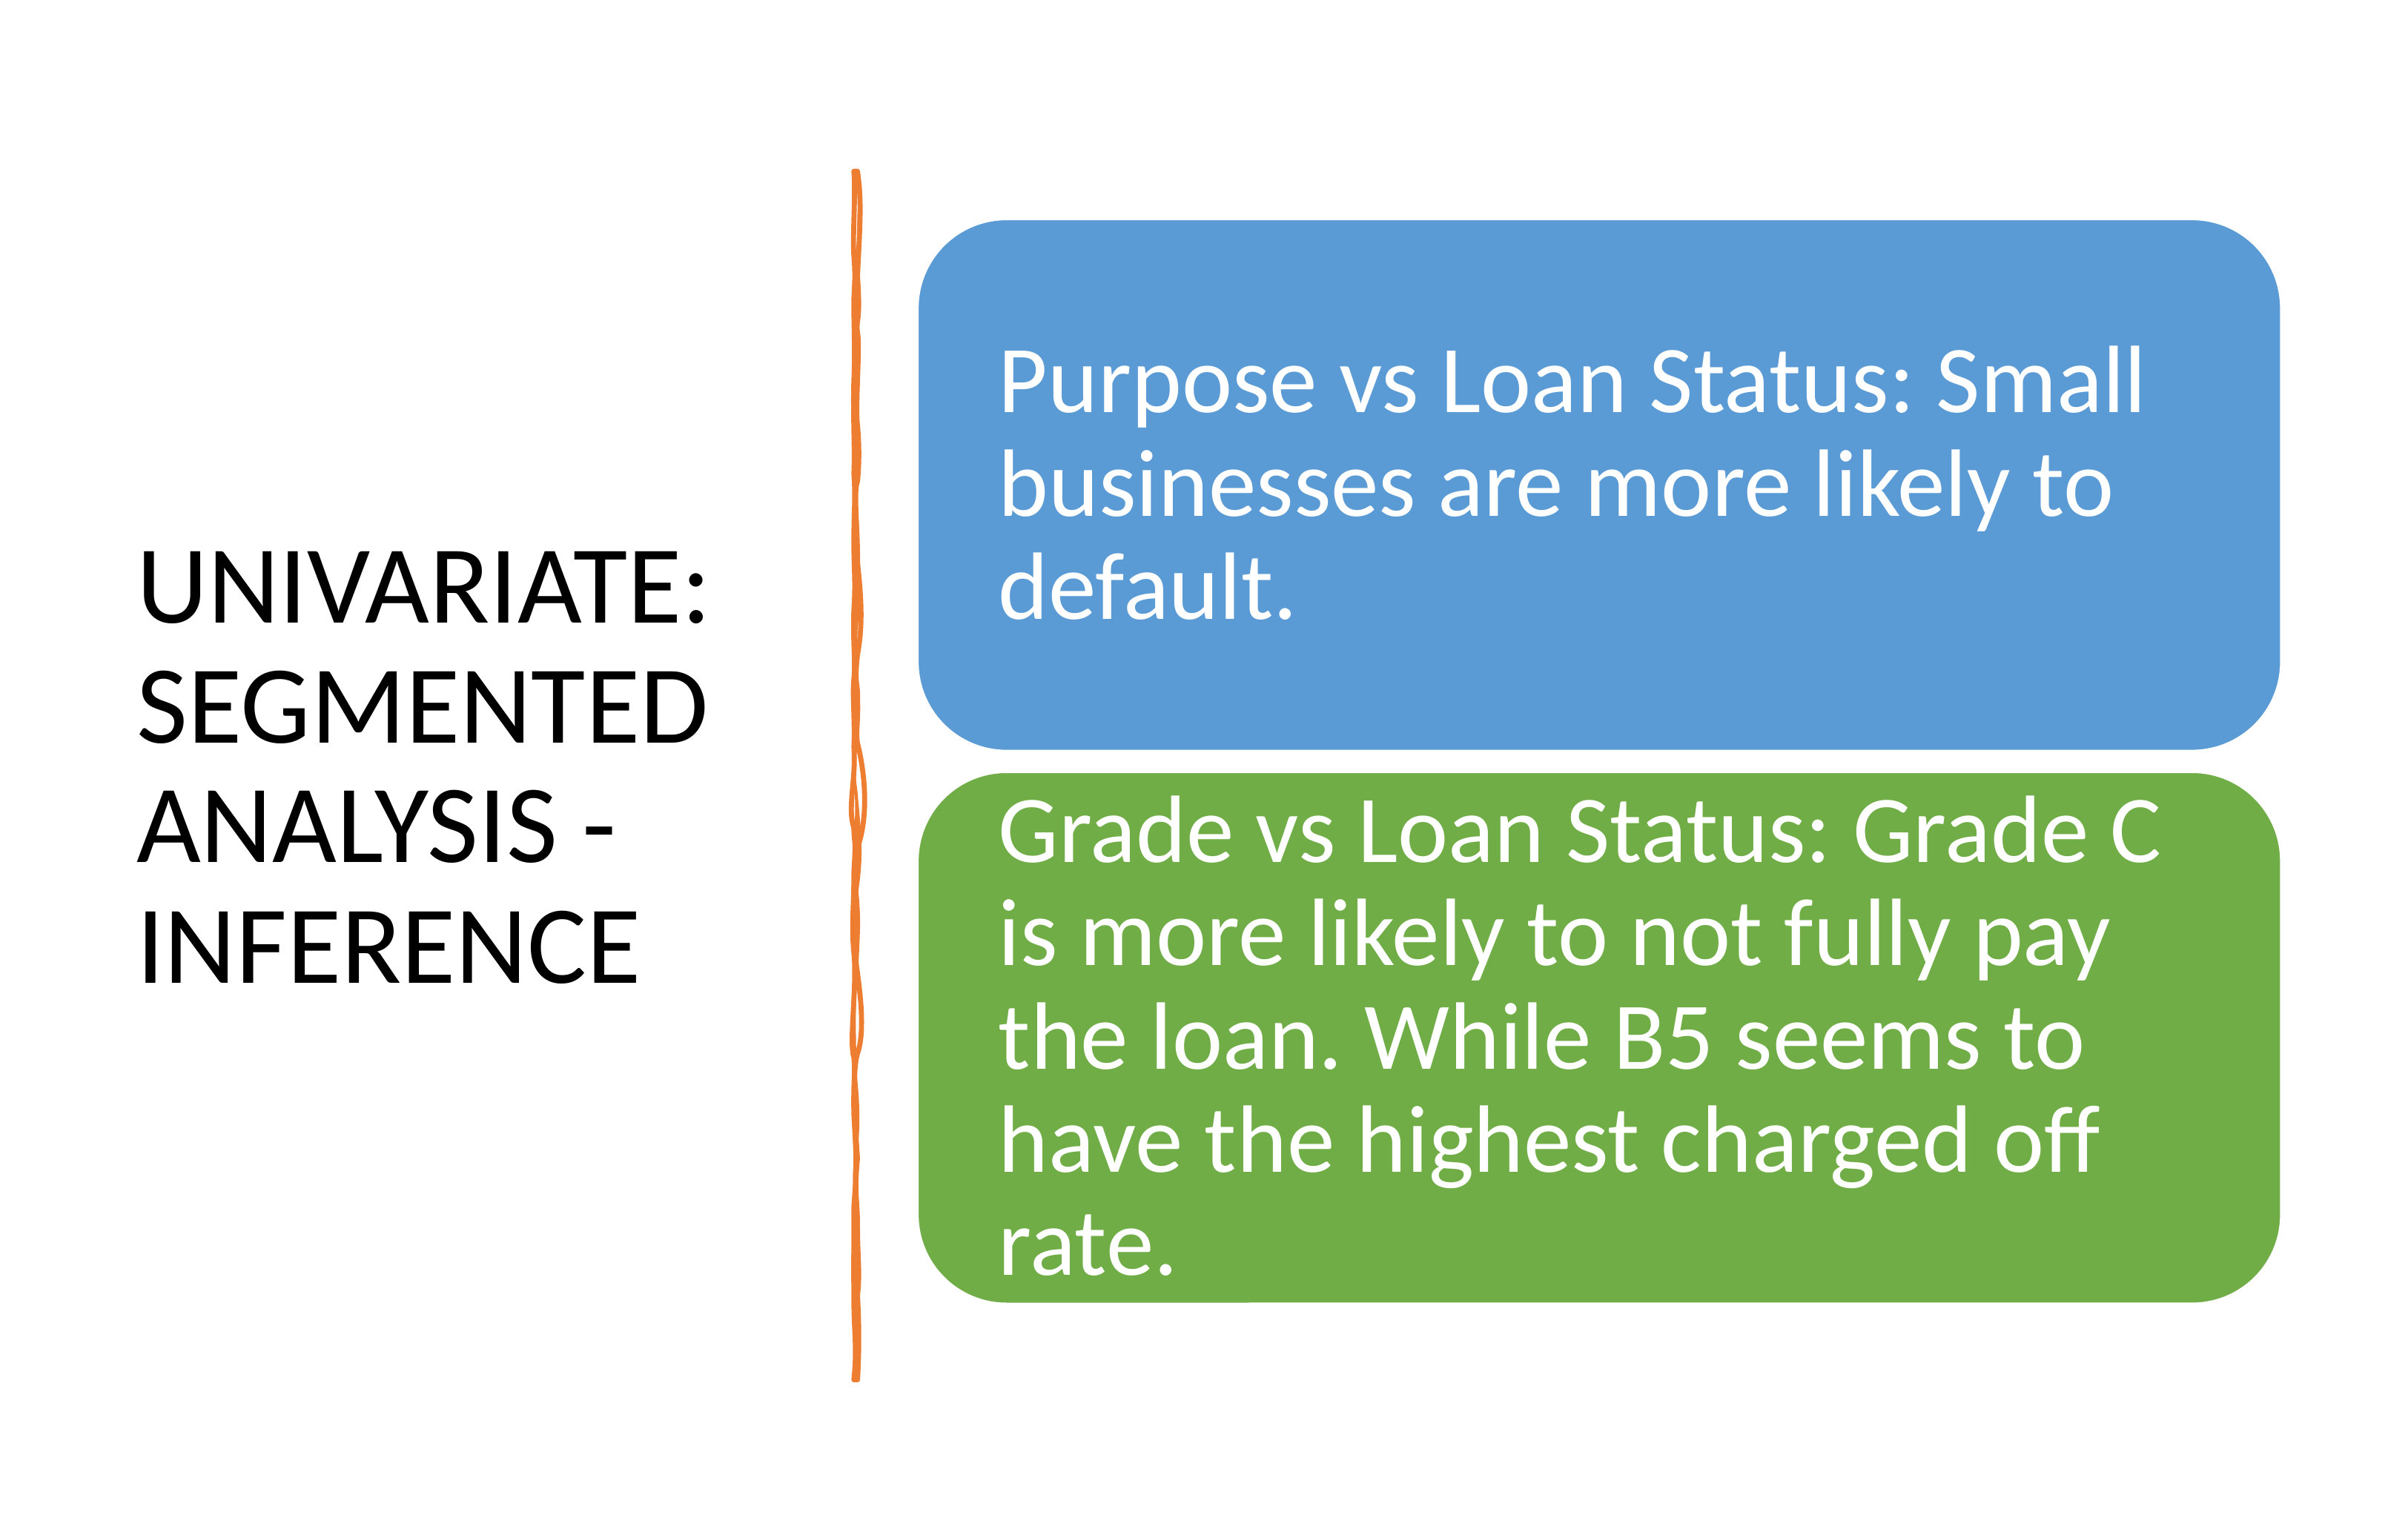

Purpose vs Loan Status: Small businesses are more likely to default.
Grade vs Loan Status: Grade C is more likely to not fully pay the loan. While B5 seems to have the highest charged off rate.
# UNIVARIATE: SEGMENTED ANALYSIS - INFERENCE